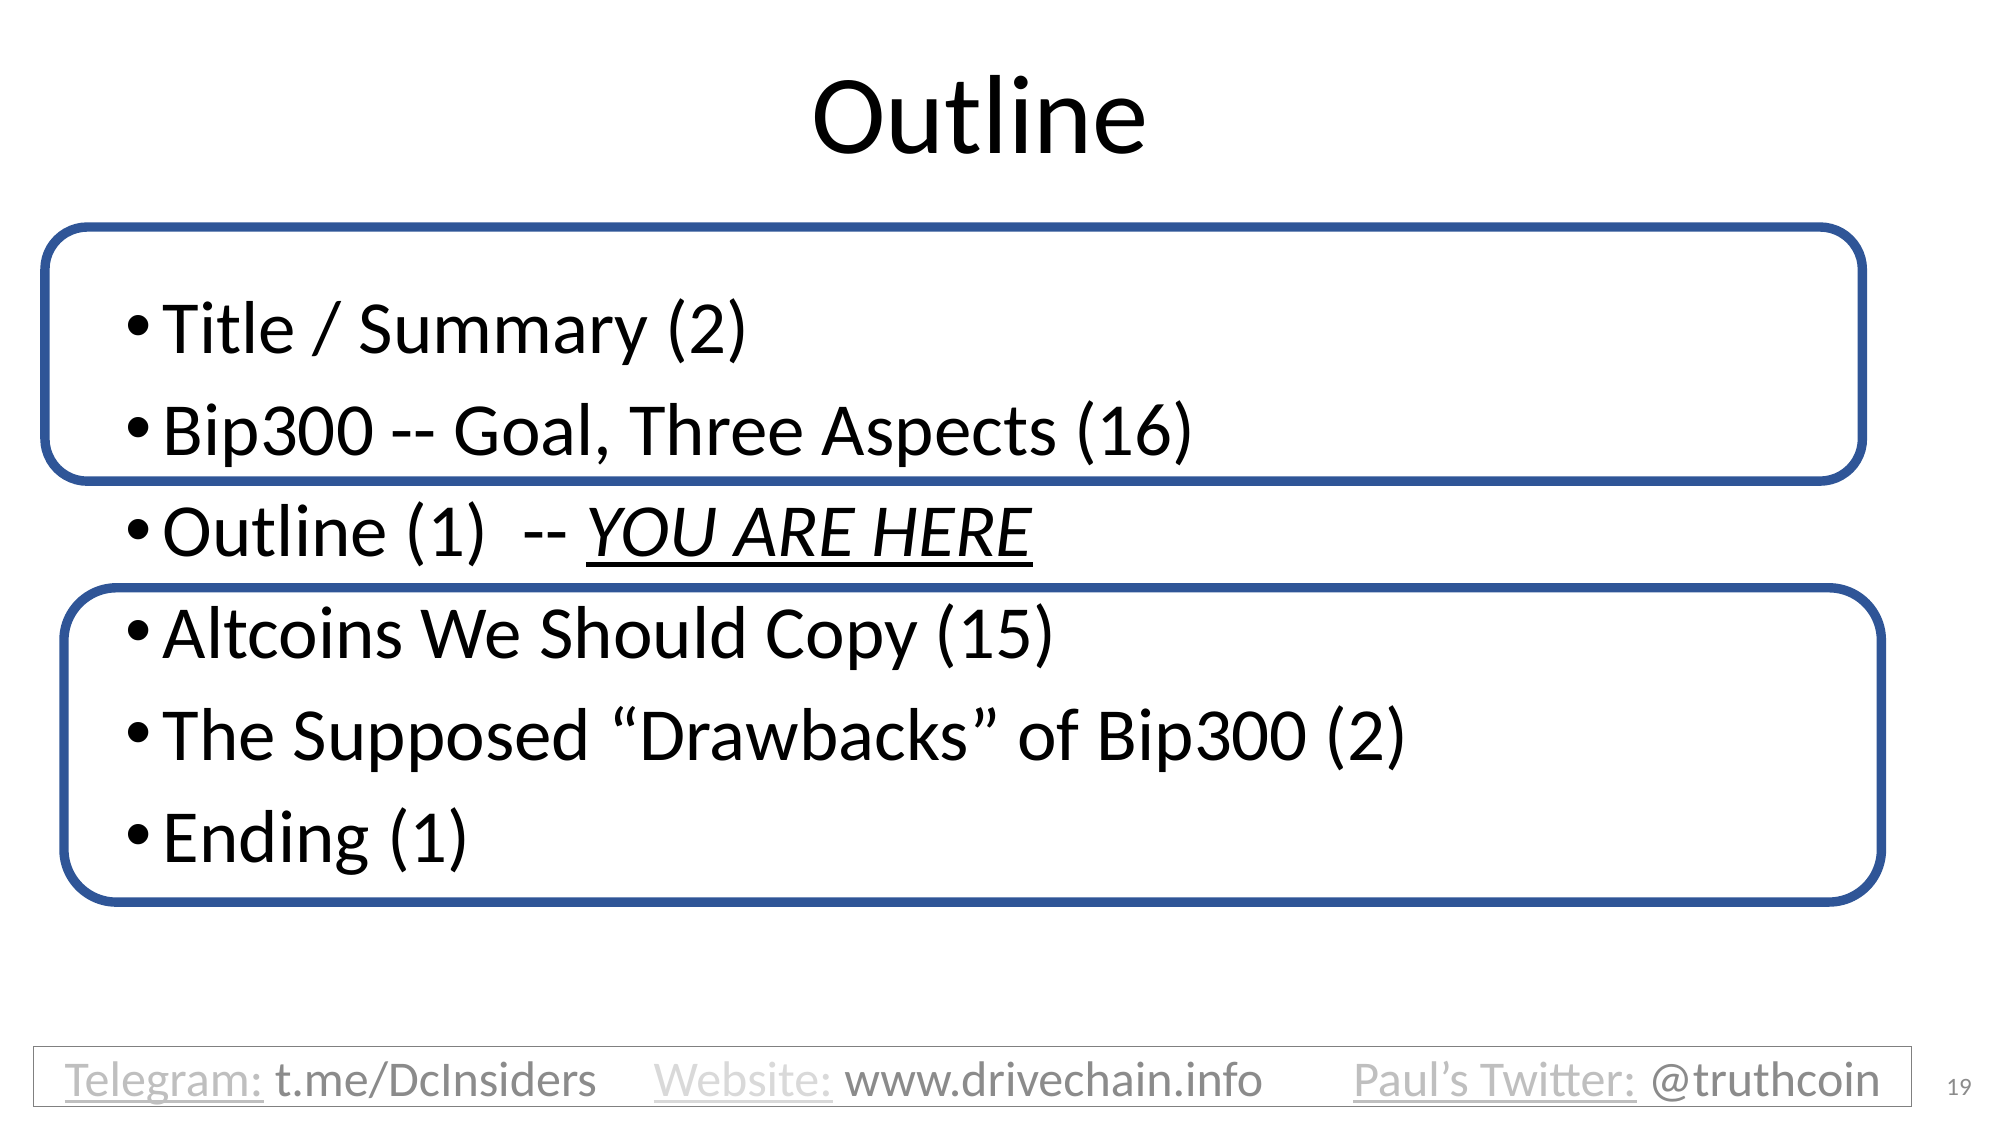

# Outline

Title / Summary (2)
Bip300 -- Goal, Three Aspects (16)
Outline (1)  -- YOU ARE HERE
Altcoins We Should Copy (15)
The Supposed “Drawbacks” of Bip300 (2)
Ending (1)

Telegram: t.me/DcInsiders     Website: www.drivechain.info        Paul’s Twitter: @truthcoin
19